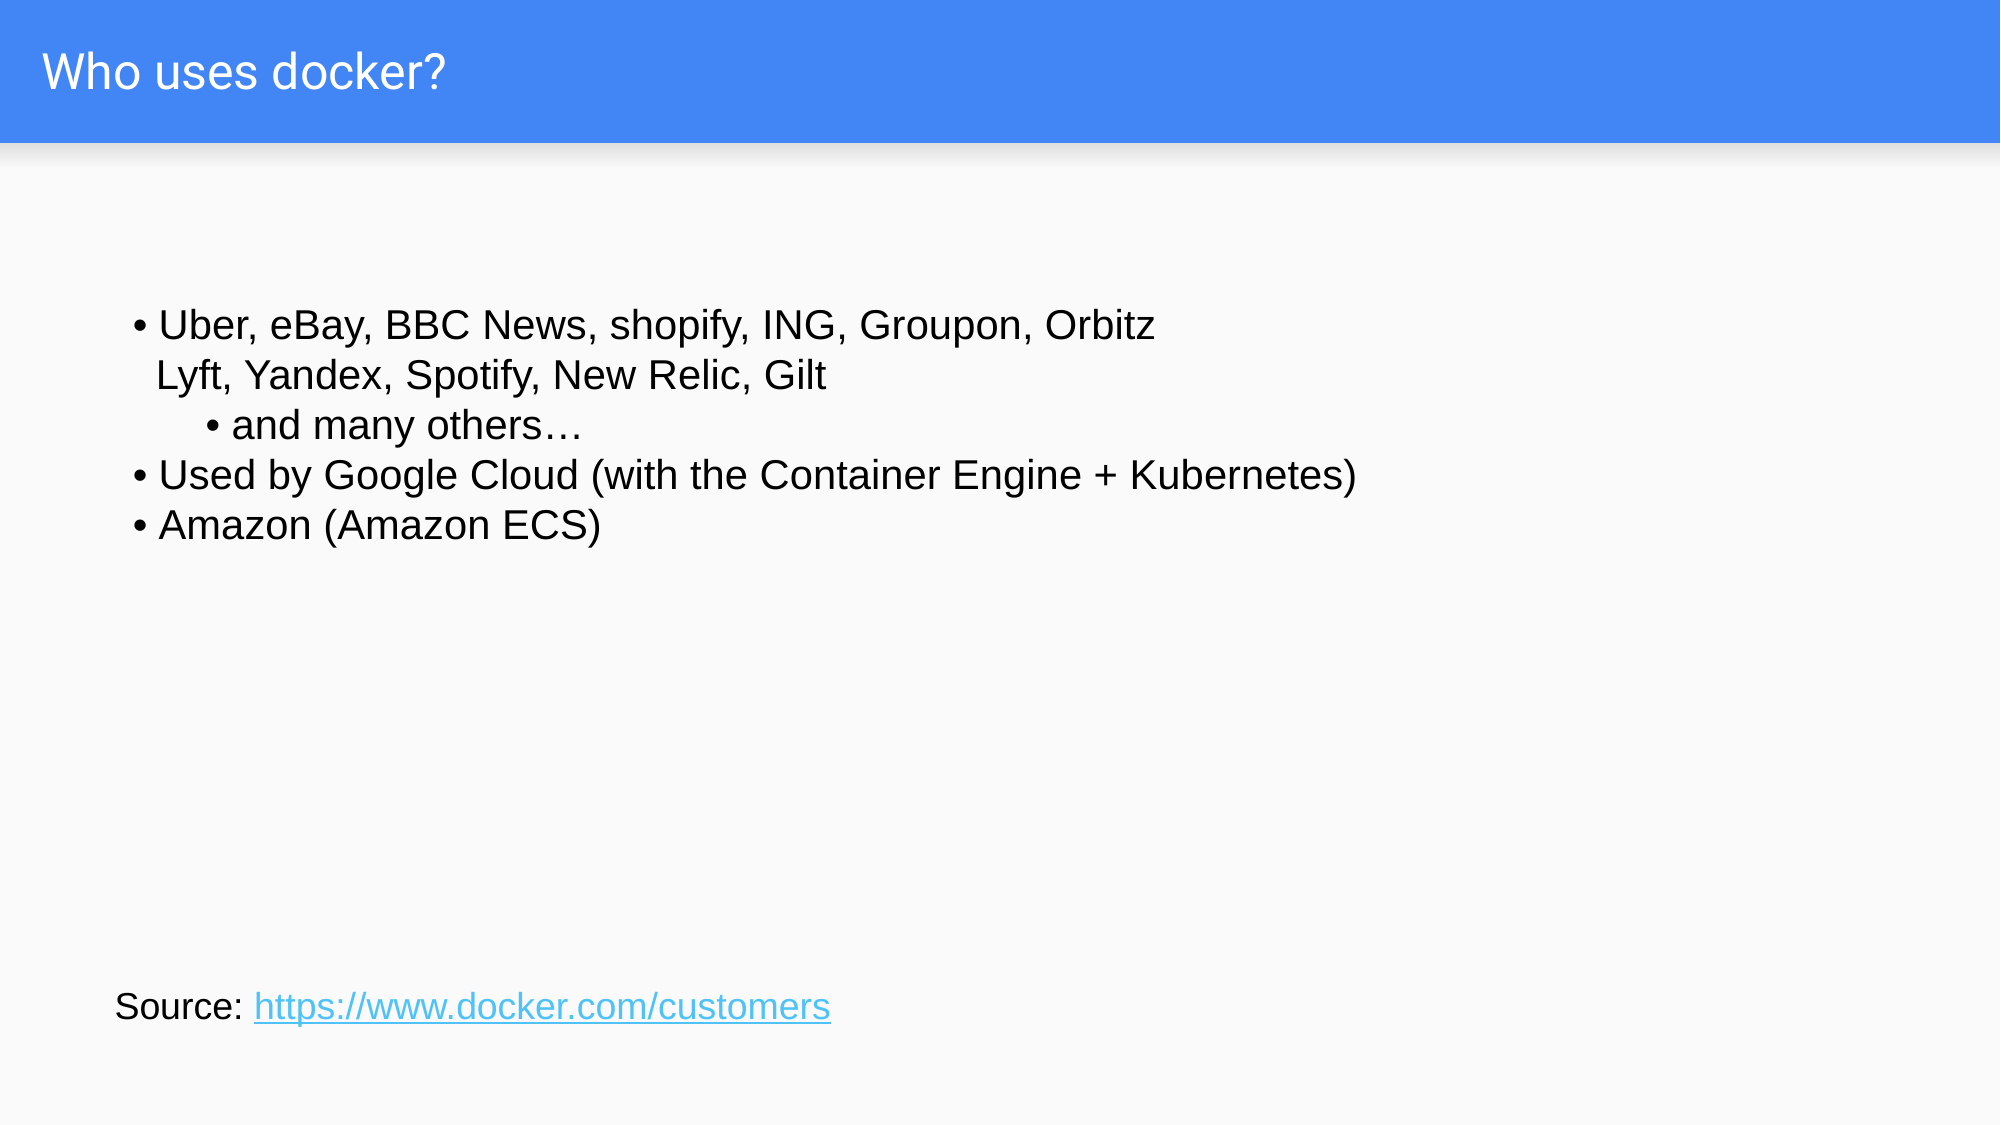

# Who uses docker?

• Uber, eBay, BBC News, shopify, ING, Groupon, Orbitz
  Lyft, Yandex, Spotify, New Relic, Gilt
• and many others…
• Used by Google Cloud (with the Container Engine + Kubernetes)
• Amazon (Amazon ECS)

Source: https://www.docker.com/customers